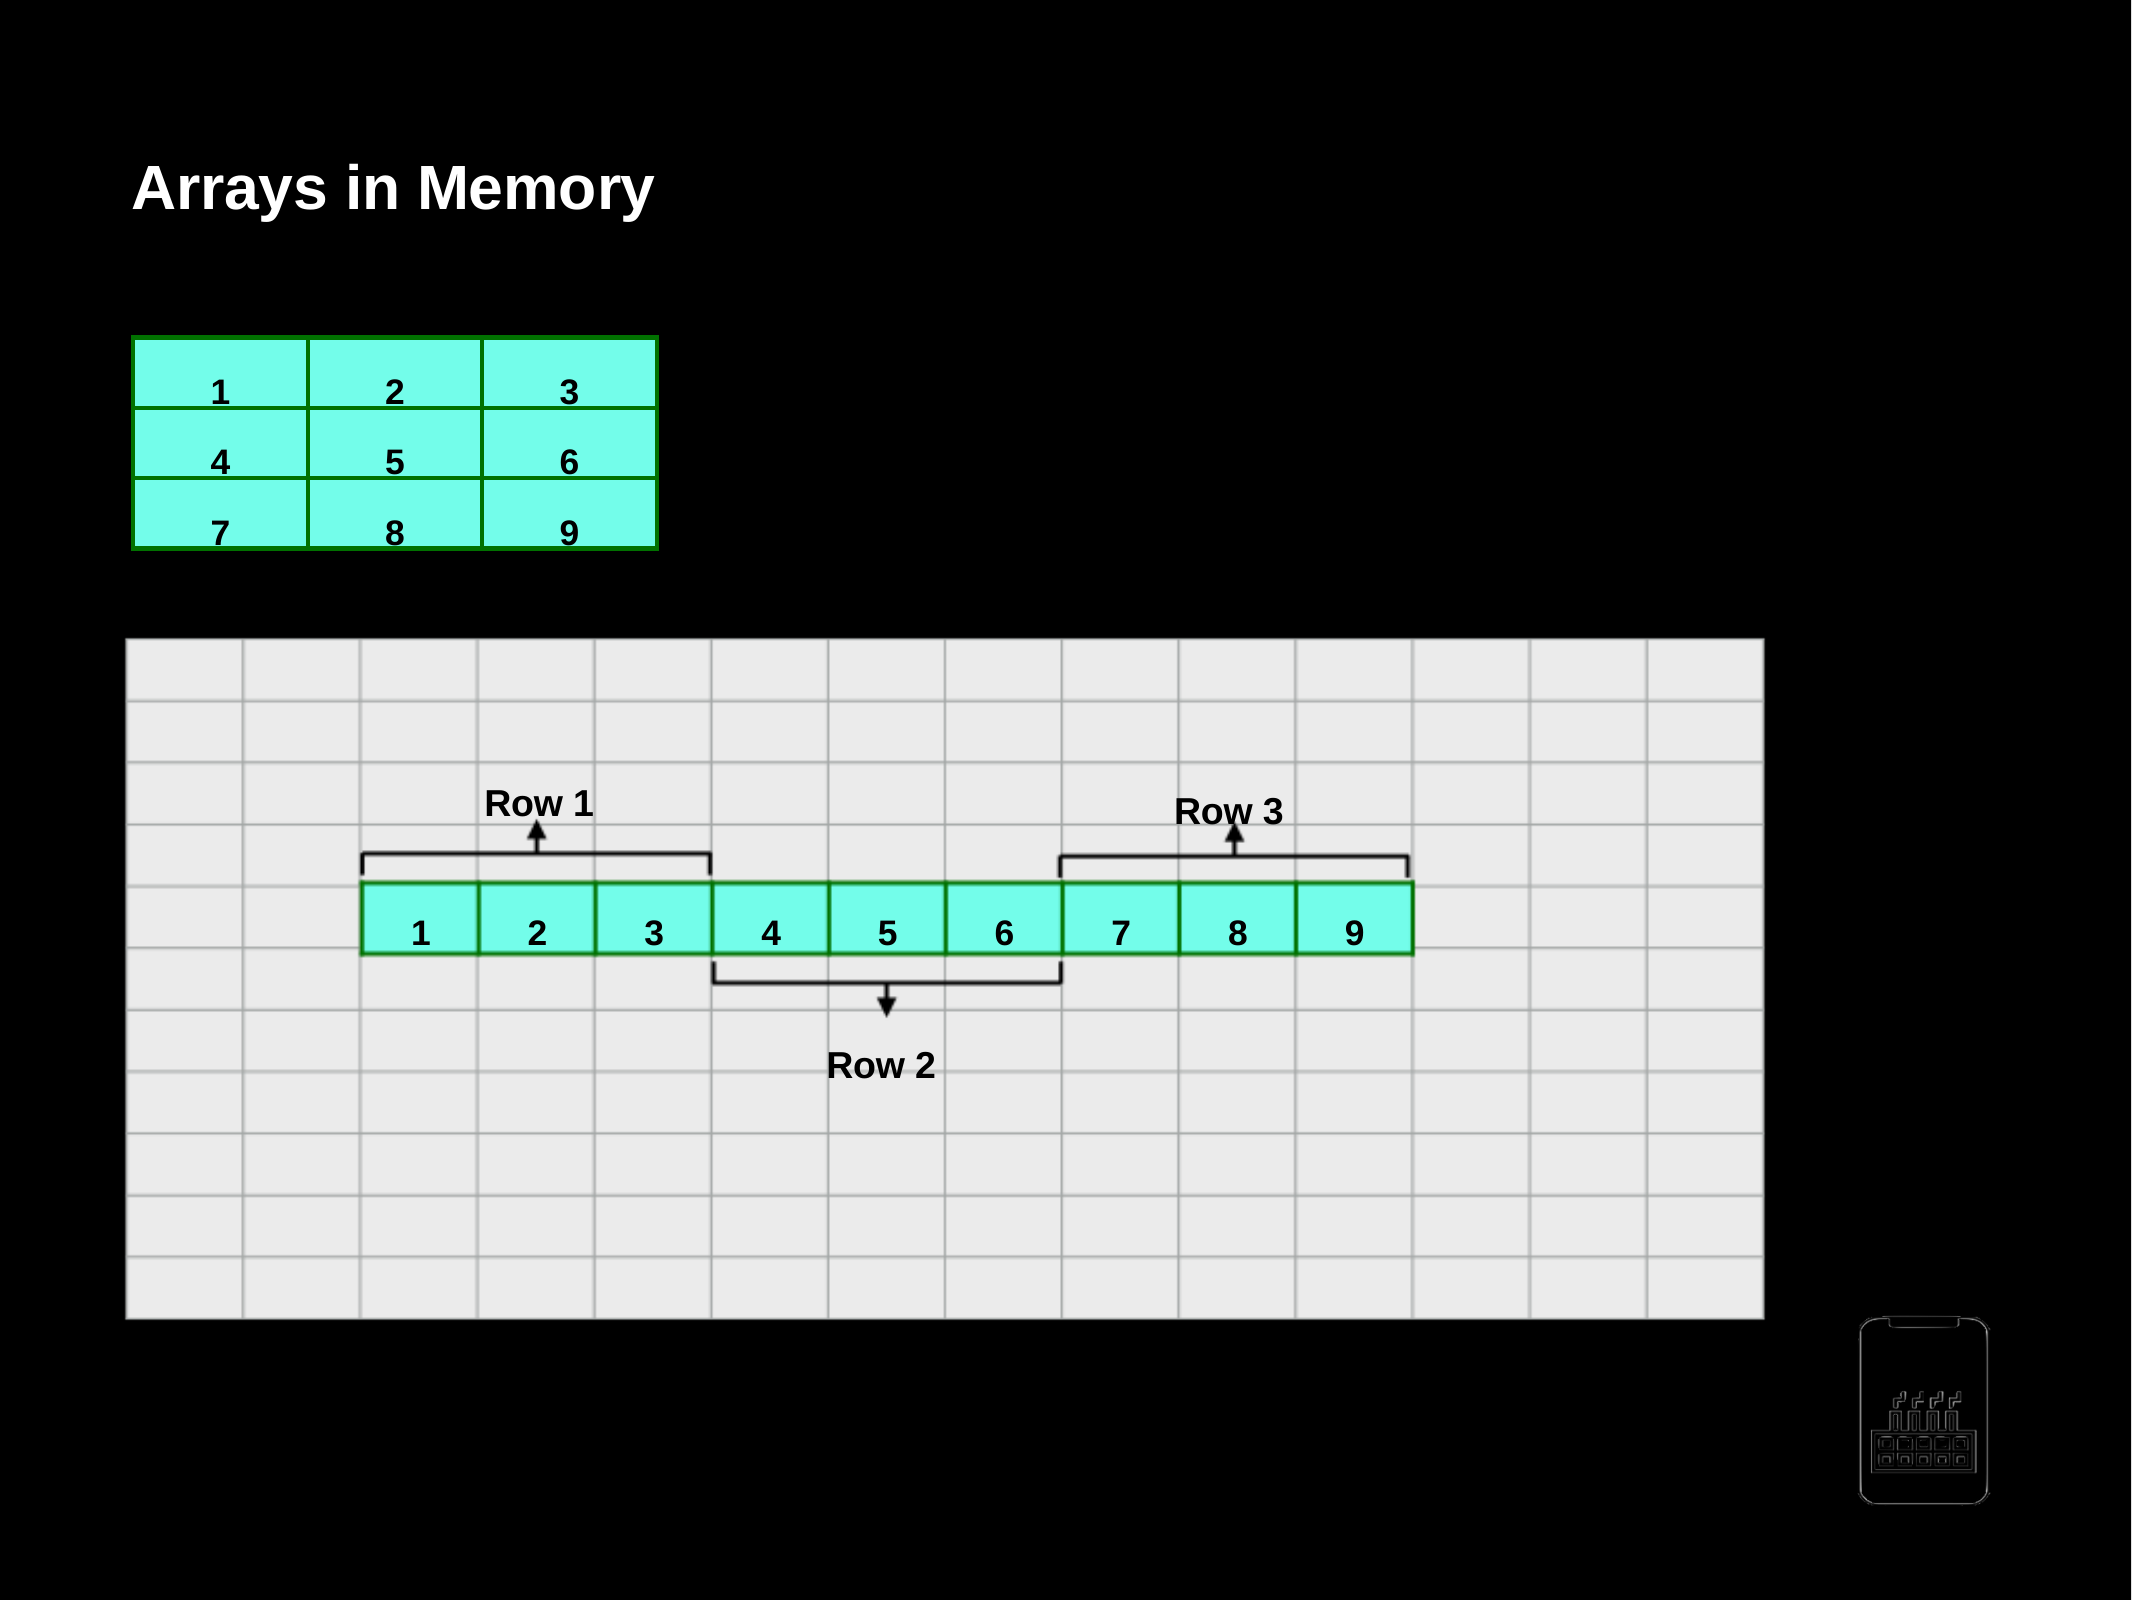

Arrays in Memory
Two Dimensional array

1 4 7
2 5 8
3 6 9
Memory

Row 1
Row 3
1
2
3
4
5
6
7
8
9
Row 2

AppMillers
www.appmillers.com